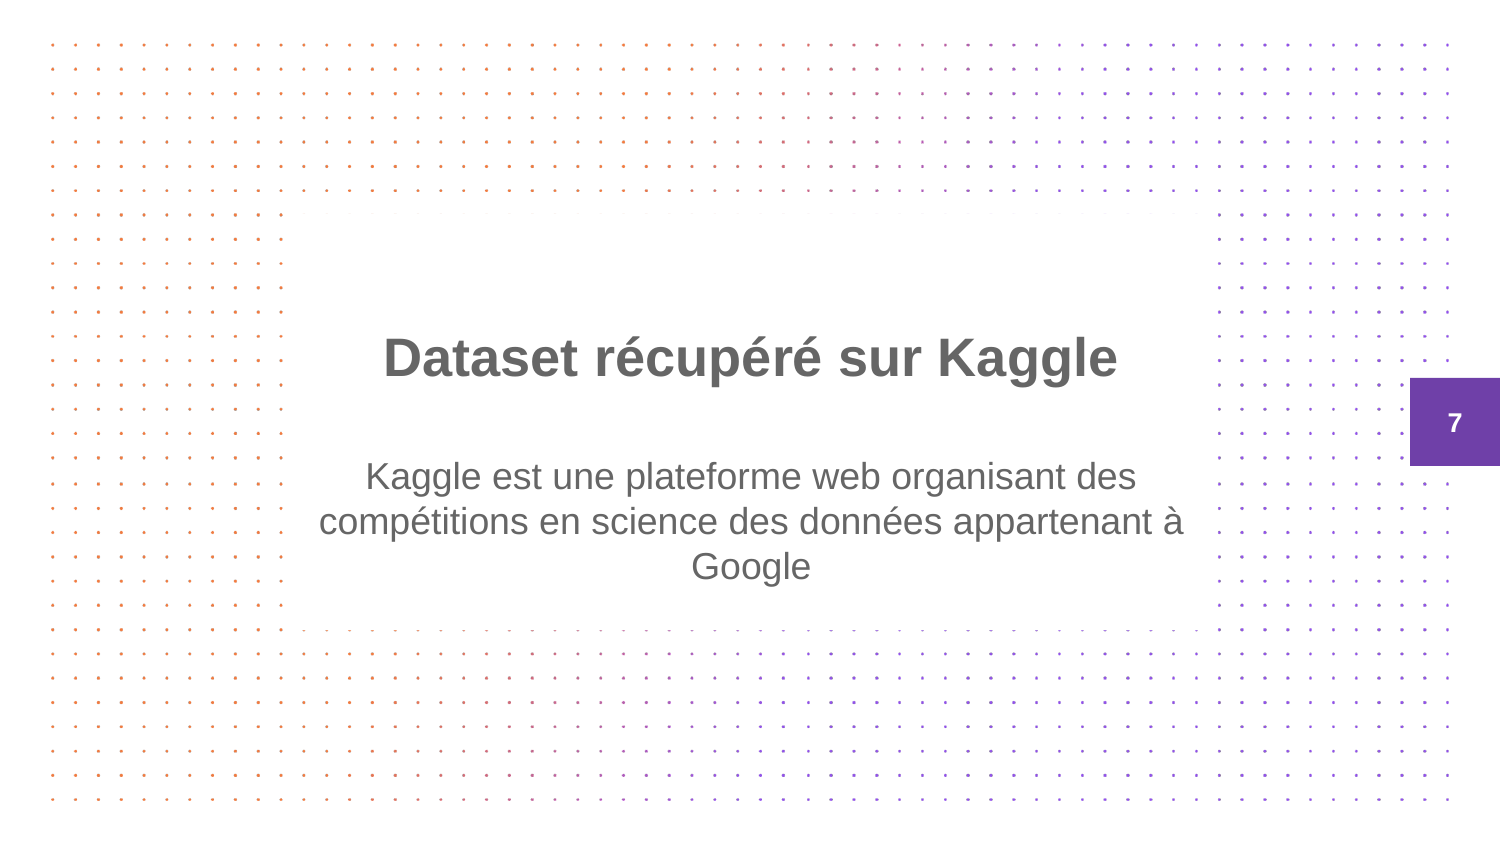

Dataset récupéré sur Kaggle

Kaggle est une plateforme web organisant des compétitions en science des données appartenant à Google
7